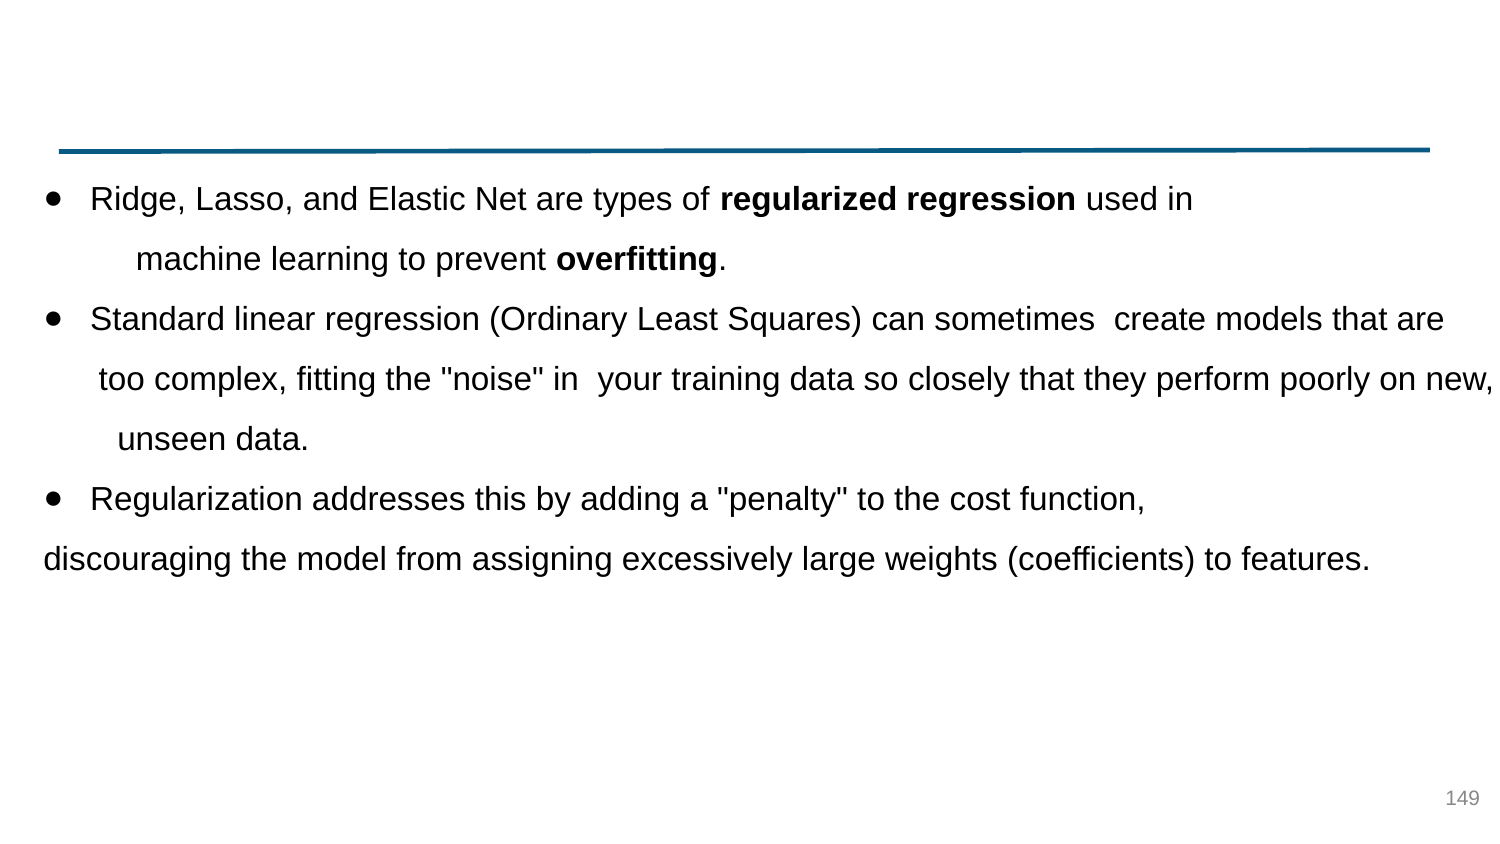

#
Ridge, Lasso, and Elastic Net are types of regularized regression used in
          machine learning to prevent overfitting.
Standard linear regression (Ordinary Least Squares) can sometimes  create models that are
      too complex, fitting the "noise" in  your training data so closely that they perform poorly on new,
        unseen data.
Regularization addresses this by adding a "penalty" to the cost function,
discouraging the model from assigning excessively large weights (coefficients) to features.
149